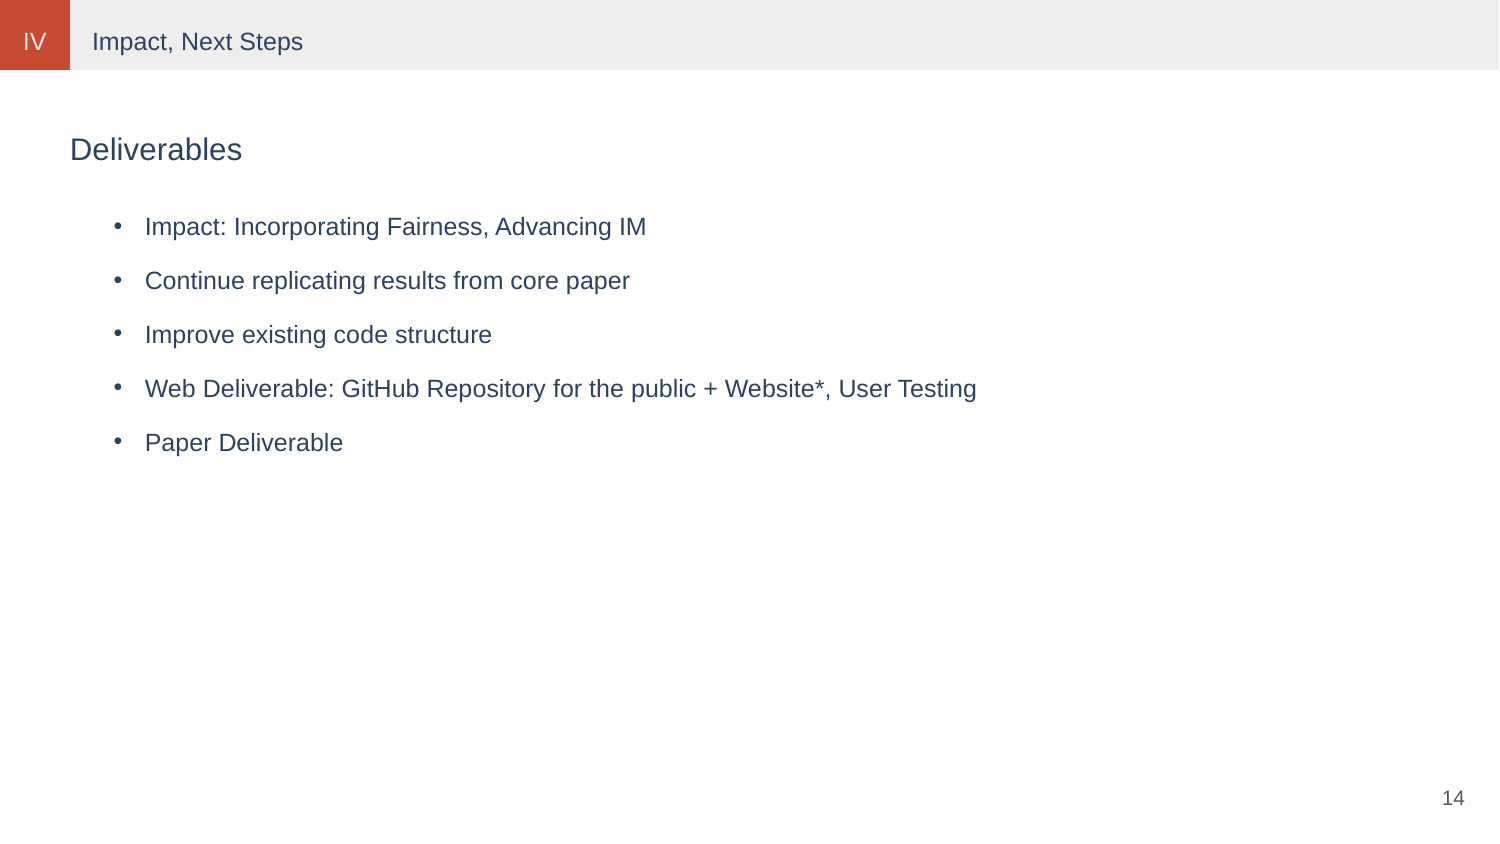

IV
Impact, Next Steps
Deliverables
Impact: Incorporating Fairness, Advancing IM
Continue replicating results from core paper
Improve existing code structure
Web Deliverable: GitHub Repository for the public + Website*, User Testing
Paper Deliverable

14